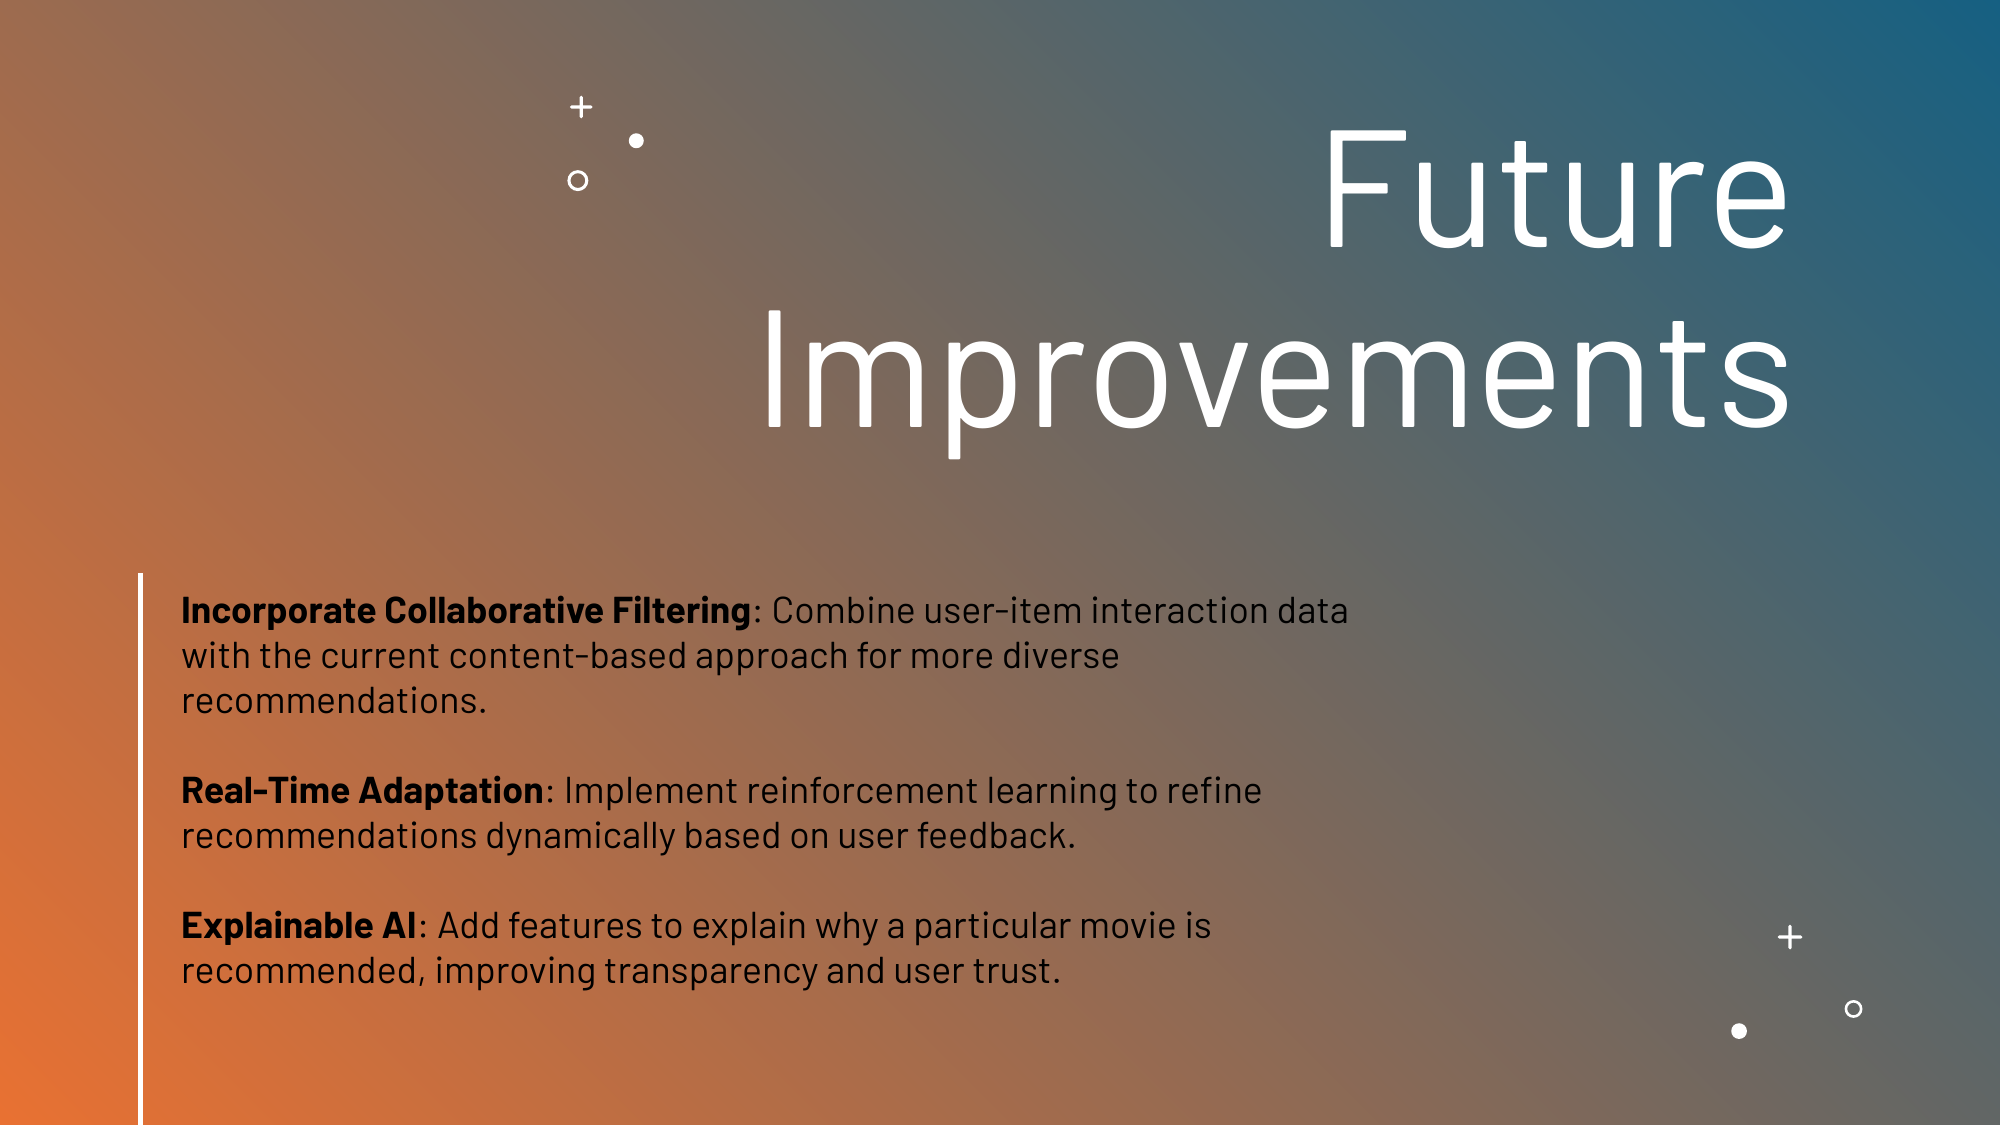

# Future Improvements

Incorporate Collaborative Filtering: Combine user-item interaction data with the current content-based approach for more diverse recommendations.

Real-Time Adaptation: Implement reinforcement learning to refine recommendations dynamically based on user feedback.

Explainable AI: Add features to explain why a particular movie is recommended, improving transparency and user trust.